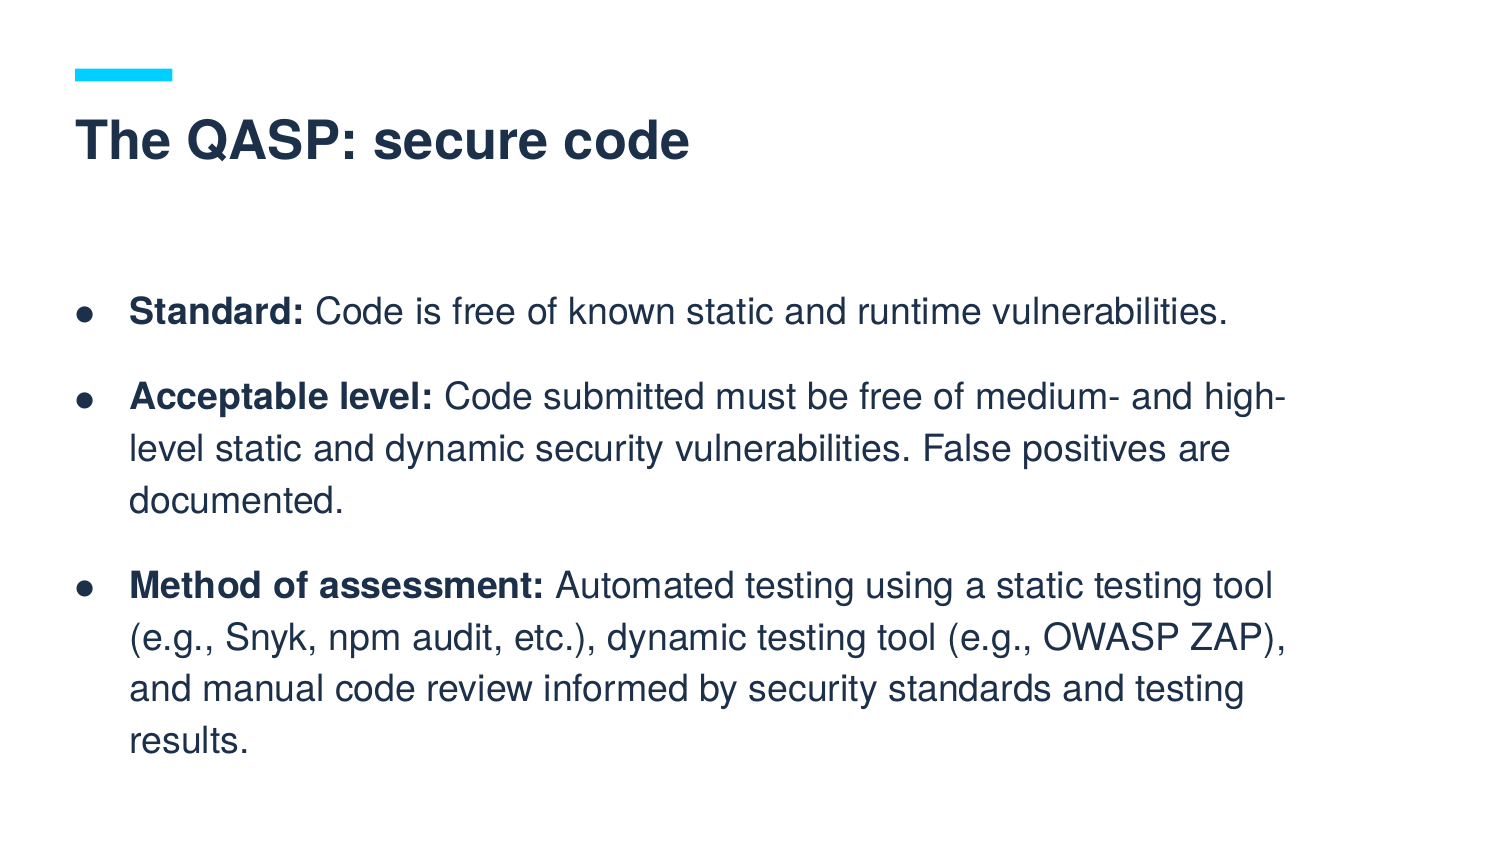

The QASP: secure code
Standard: Code is free of known static and runtime vulnerabilities.
Acceptable level: Code submitted must be free of medium- and high-level static and dynamic security vulnerabilities. False positives are documented.
Method of assessment: Automated testing using a static testing tool (e.g., Snyk, npm audit, etc.), dynamic testing tool (e.g., OWASP ZAP), and manual code review informed by security standards and testing results.